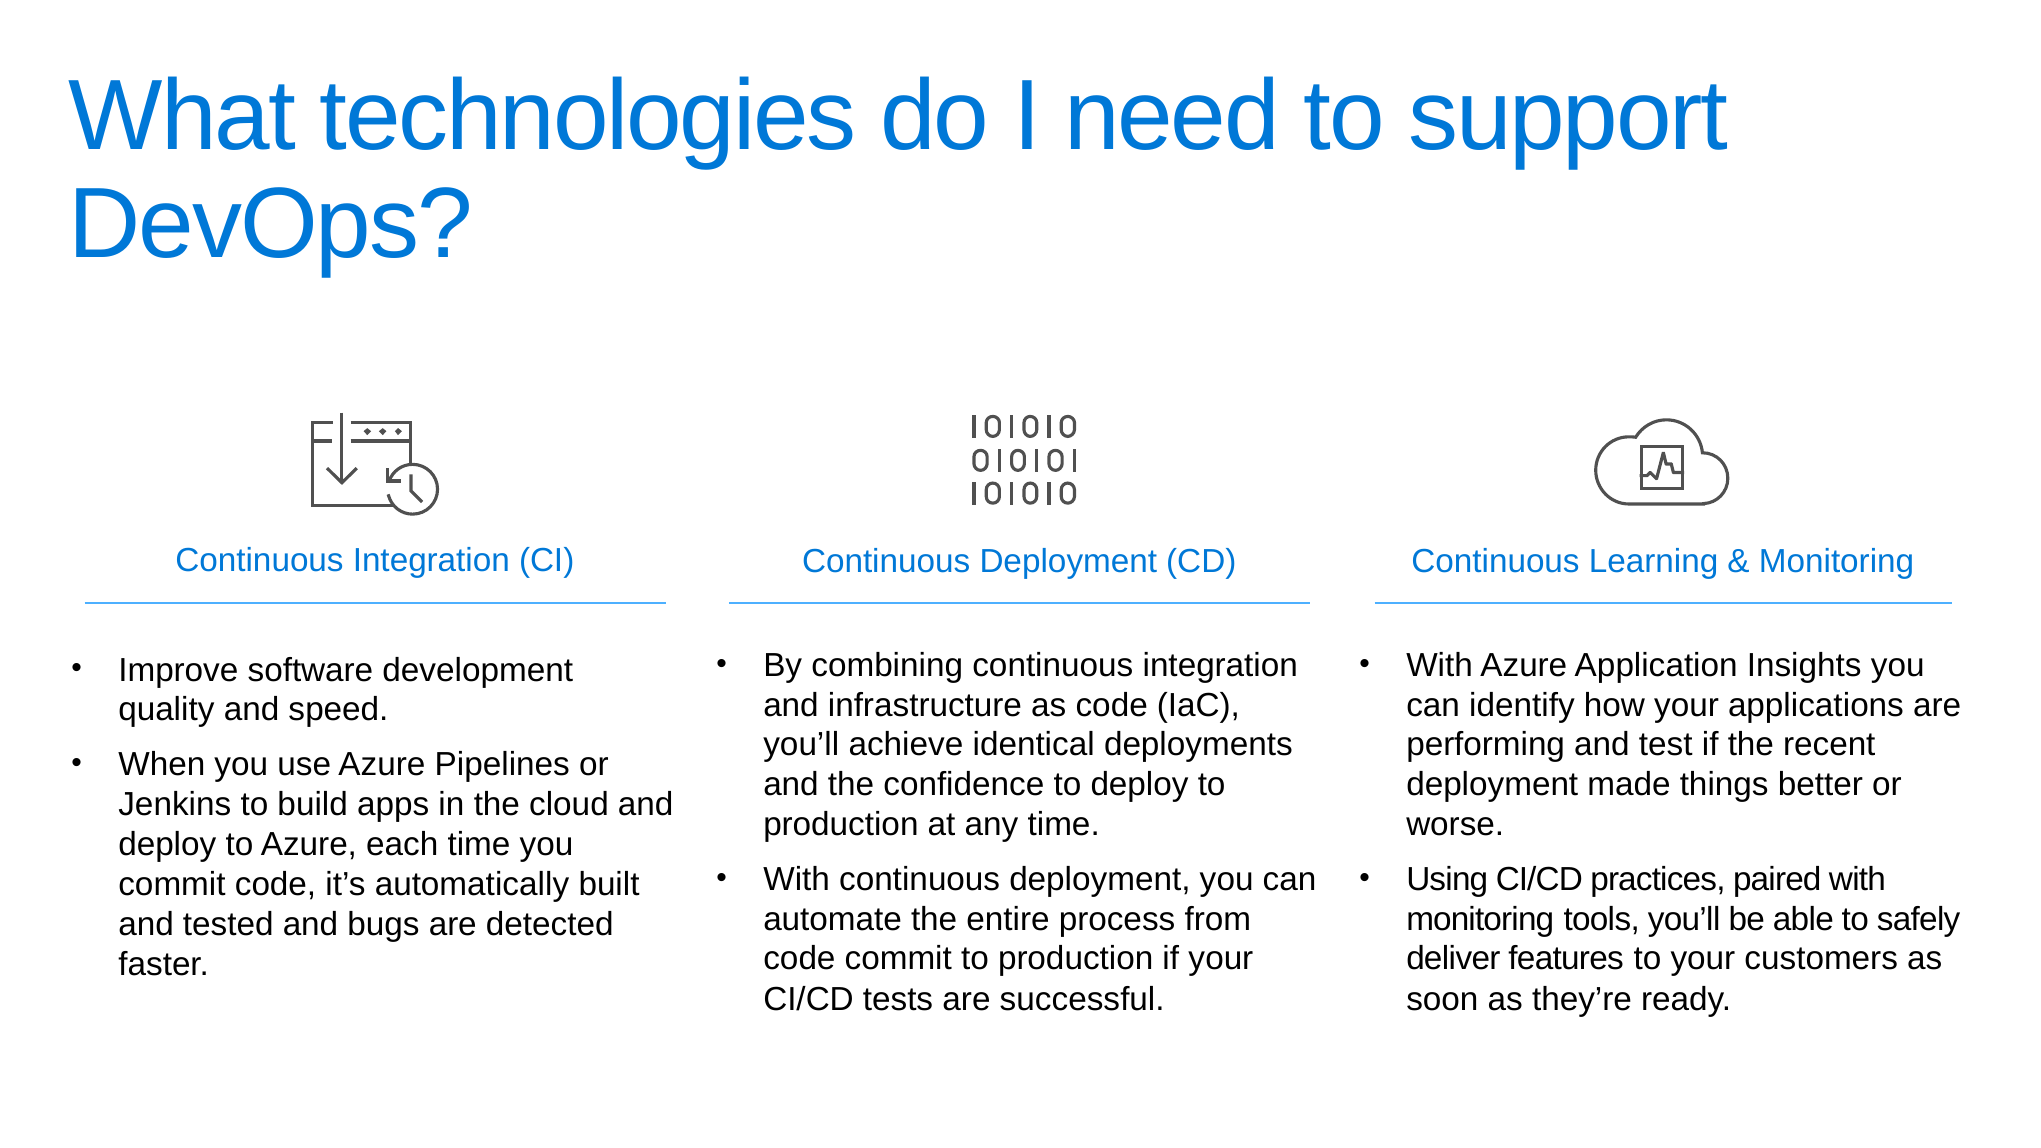

# What technologies do I need to support DevOps?

Continuous Integration (CI)

Improve software development quality and speed.
When you use Azure Pipelines or Jenkins to build apps in the cloud and deploy to Azure, each time you commit code, it’s automatically built and tested and bugs are detected faster.
Continuous Deployment (CD)

By combining continuous integration and infrastructure as code (IaC), you’ll achieve identical deployments and the confidence to deploy to production at any time.
With continuous deployment, you can automate the entire process from code commit to production if your CI/CD tests are successful.
Continuous Learning & Monitoring

With Azure Application Insights you can identify how your applications are performing and test if the recent deployment made things better or worse.
Using CI/CD practices, paired with monitoring tools, you’ll be able to safely deliver features to your customers as soon as they’re ready.